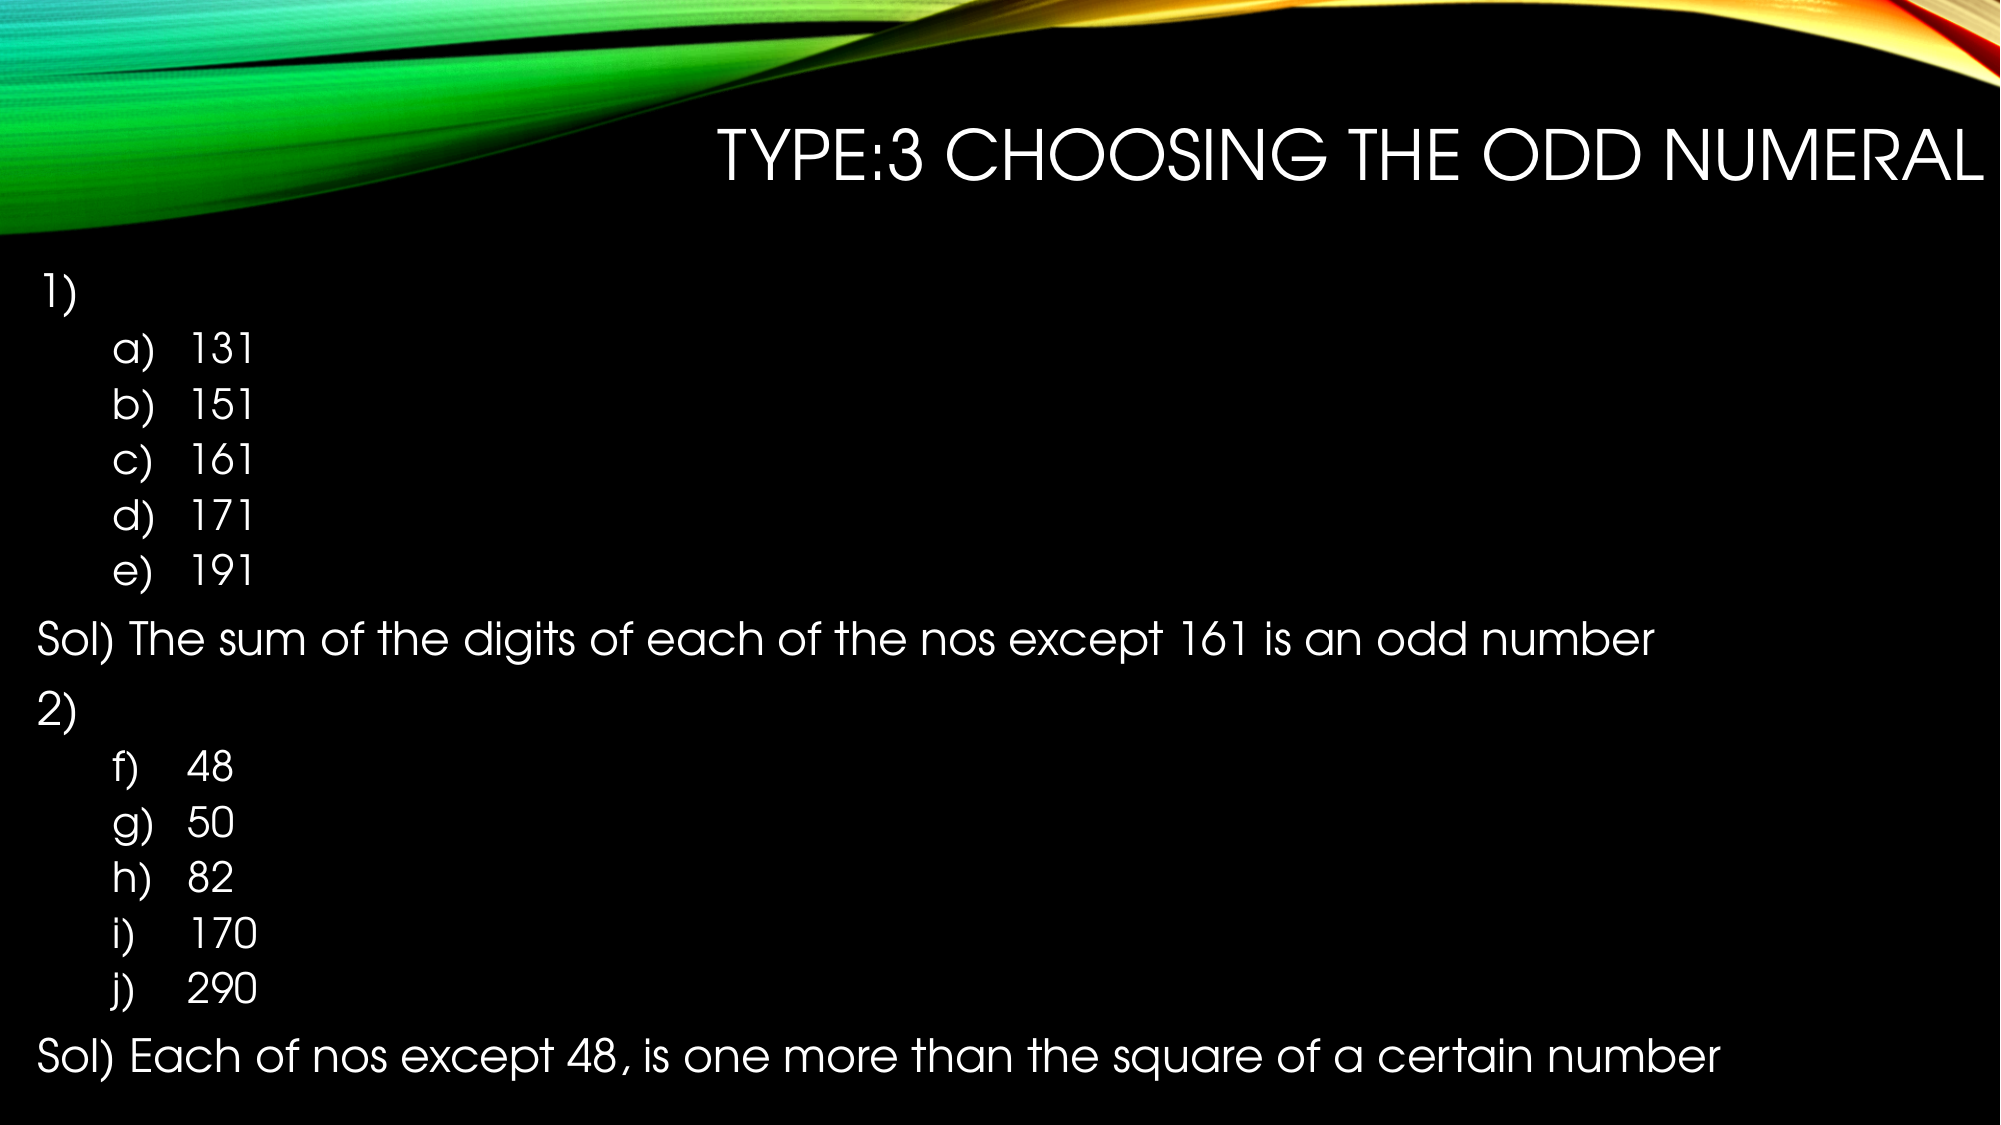

# Type:3 Choosing the ODD numeral
1)
131
151
161
171
191
Sol) The sum of the digits of each of the nos except 161 is an odd number
2)
48
50
82
170
290
Sol) Each of nos except 48, is one more than the square of a certain number